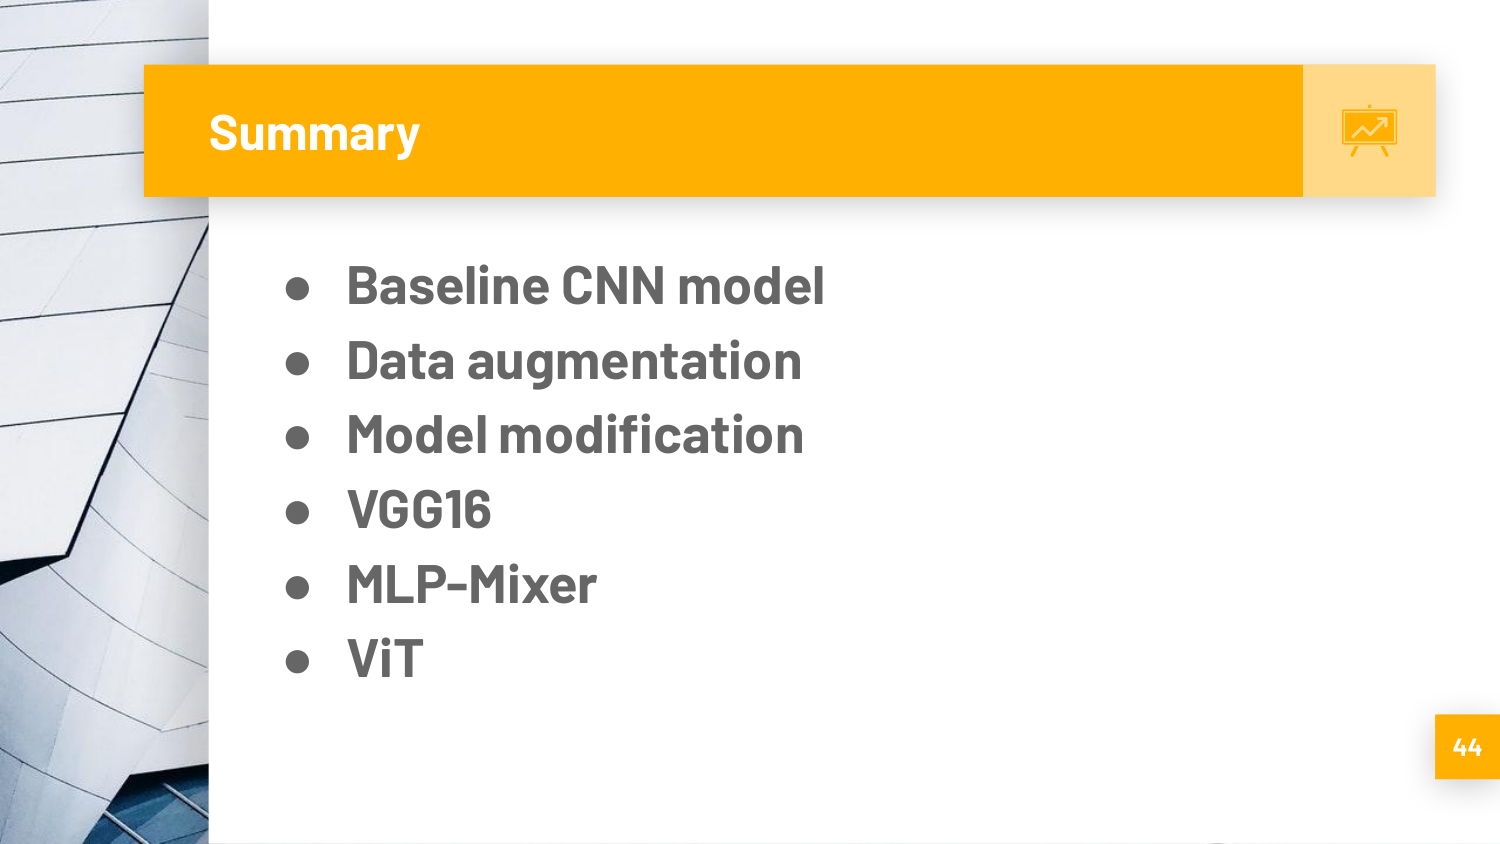

# Summary

Baseline CNN model
Data augmentation
Model modification
VGG16
MLP-Mixer
ViT
44